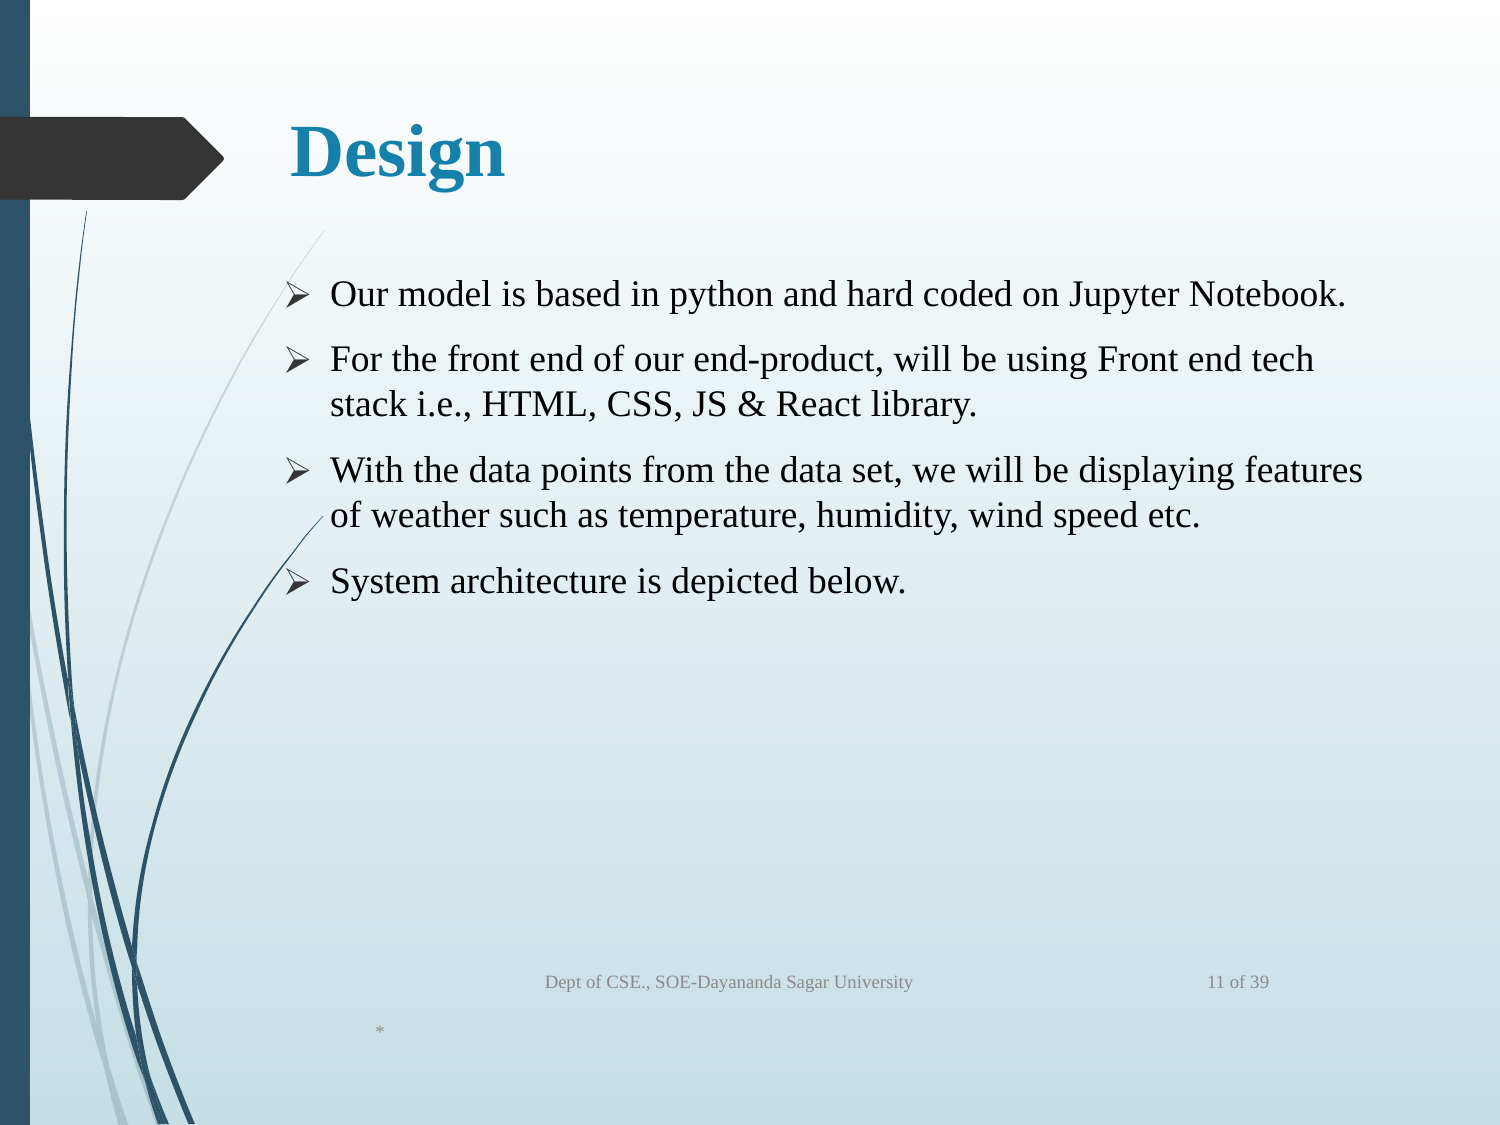

# Design
Our model is based in python and hard coded on Jupyter Notebook.
For the front end of our end-product, will be using Front end tech stack i.e., HTML, CSS, JS & React library.
With the data points from the data set, we will be displaying features of weather such as temperature, humidity, wind speed etc.
System architecture is depicted below.
11 of 39
Dept of CSE., SOE-Dayananda Sagar University
*